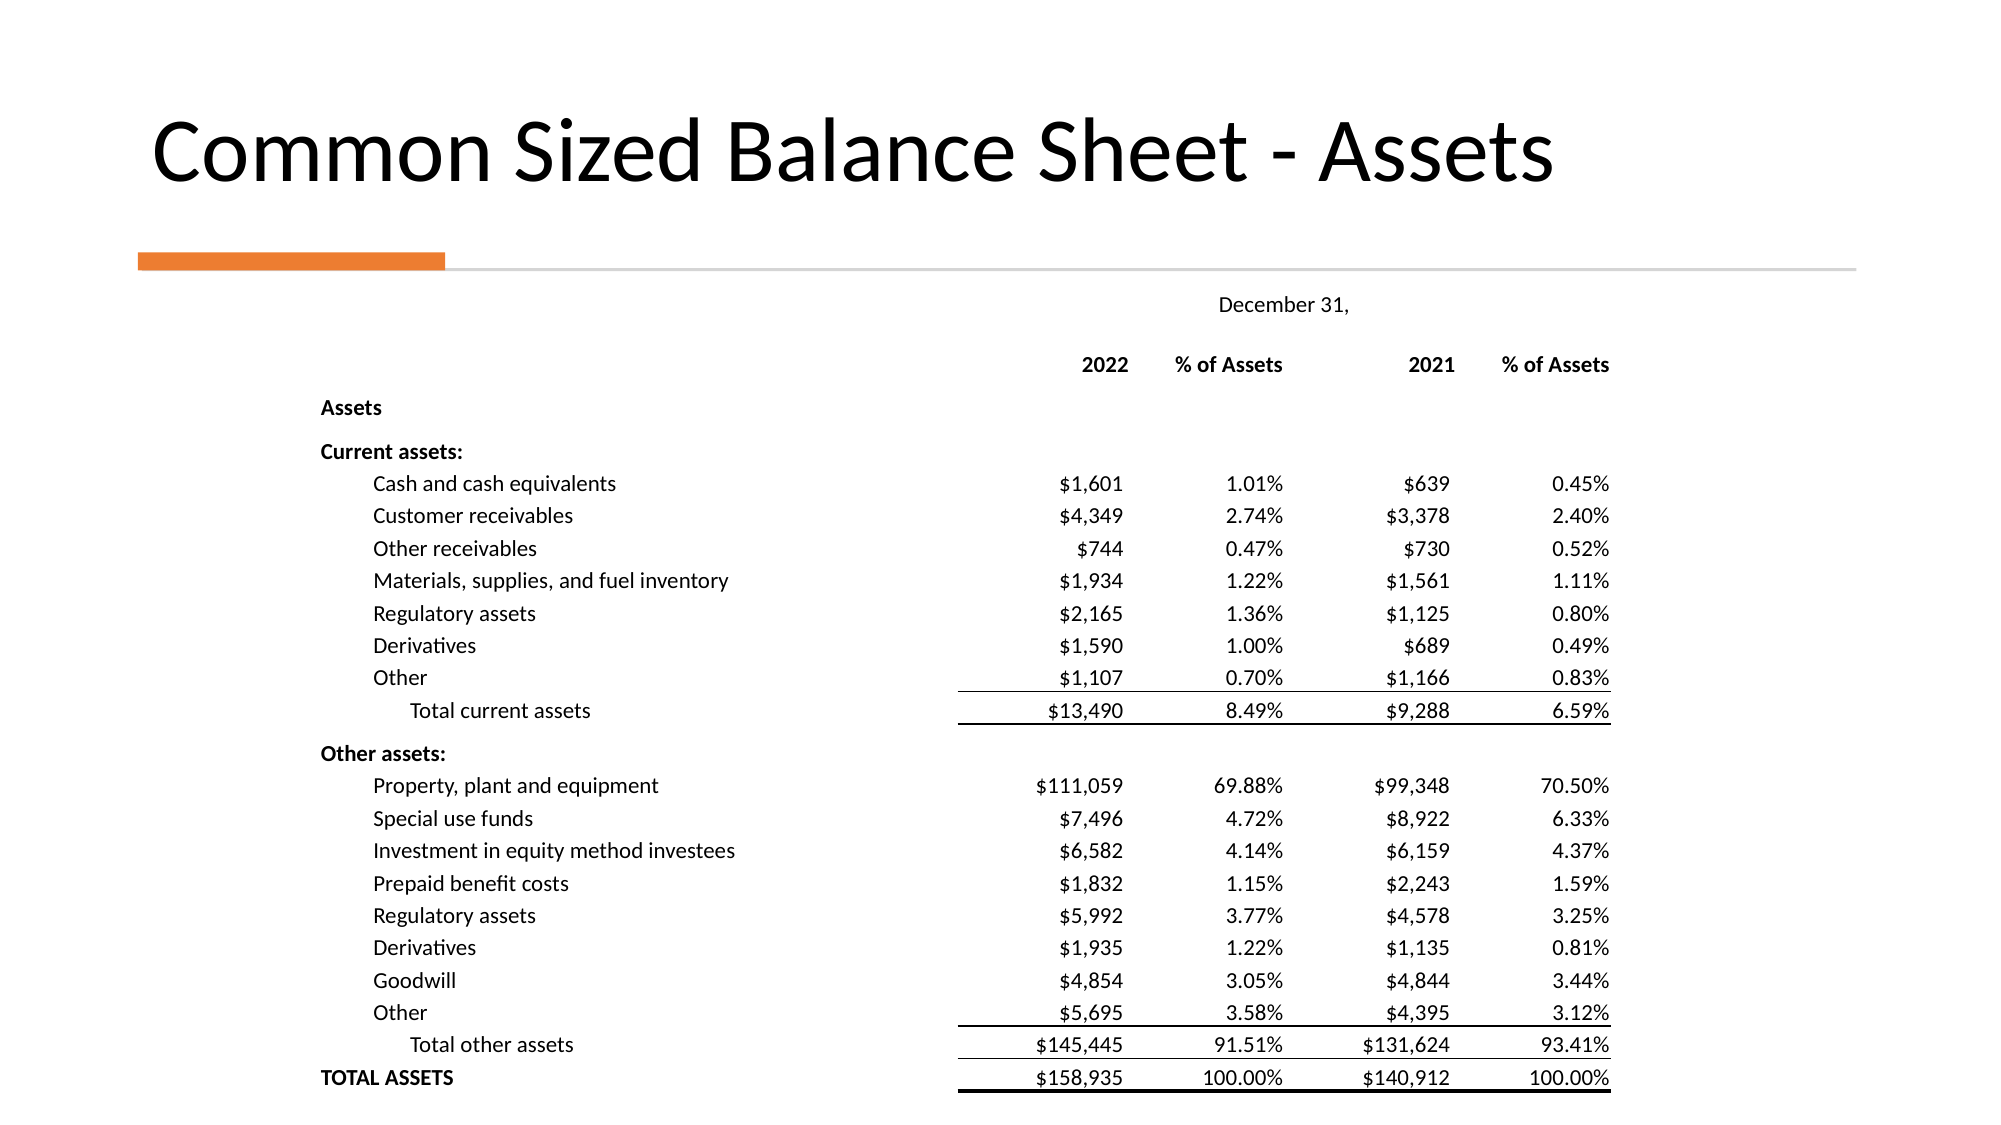

# Common Sized Balance Sheet - Assets

|  | December 31, |  |  |  |
| --- | --- | --- | --- | --- |
|  | 2022 | % of Assets | 2021 | % of Assets |
| Assets |  |  |  |  |
| Current assets: |  |  |  |  |
| Cash and cash equivalents | $1,601 | 1.01% | $639 | 0.45% |
| Customer receivables | $4,349 | 2.74% | $3,378 | 2.40% |
| Other receivables | $744 | 0.47% | $730 | 0.52% |
| Materials, supplies, and fuel inventory | $1,934 | 1.22% | $1,561 | 1.11% |
| Regulatory assets | $2,165 | 1.36% | $1,125 | 0.80% |
| Derivatives | $1,590 | 1.00% | $689 | 0.49% |
| Other | $1,107 | 0.70% | $1,166 | 0.83% |
| Total current assets | $13,490 | 8.49% | $9,288 | 6.59% |
| Other assets: |  |  |  |  |
| Property, plant and equipment | $111,059 | 69.88% | $99,348 | 70.50% |
| Special use funds | $7,496 | 4.72% | $8,922 | 6.33% |
| Investment in equity method investees | $6,582 | 4.14% | $6,159 | 4.37% |
| Prepaid benefit costs | $1,832 | 1.15% | $2,243 | 1.59% |
| Regulatory assets | $5,992 | 3.77% | $4,578 | 3.25% |
| Derivatives | $1,935 | 1.22% | $1,135 | 0.81% |
| Goodwill | $4,854 | 3.05% | $4,844 | 3.44% |
| Other | $5,695 | 3.58% | $4,395 | 3.12% |
| Total other assets | $145,445 | 91.51% | $131,624 | 93.41% |
| TOTAL ASSETS | $158,935 | 100.00% | $140,912 | 100.00% |